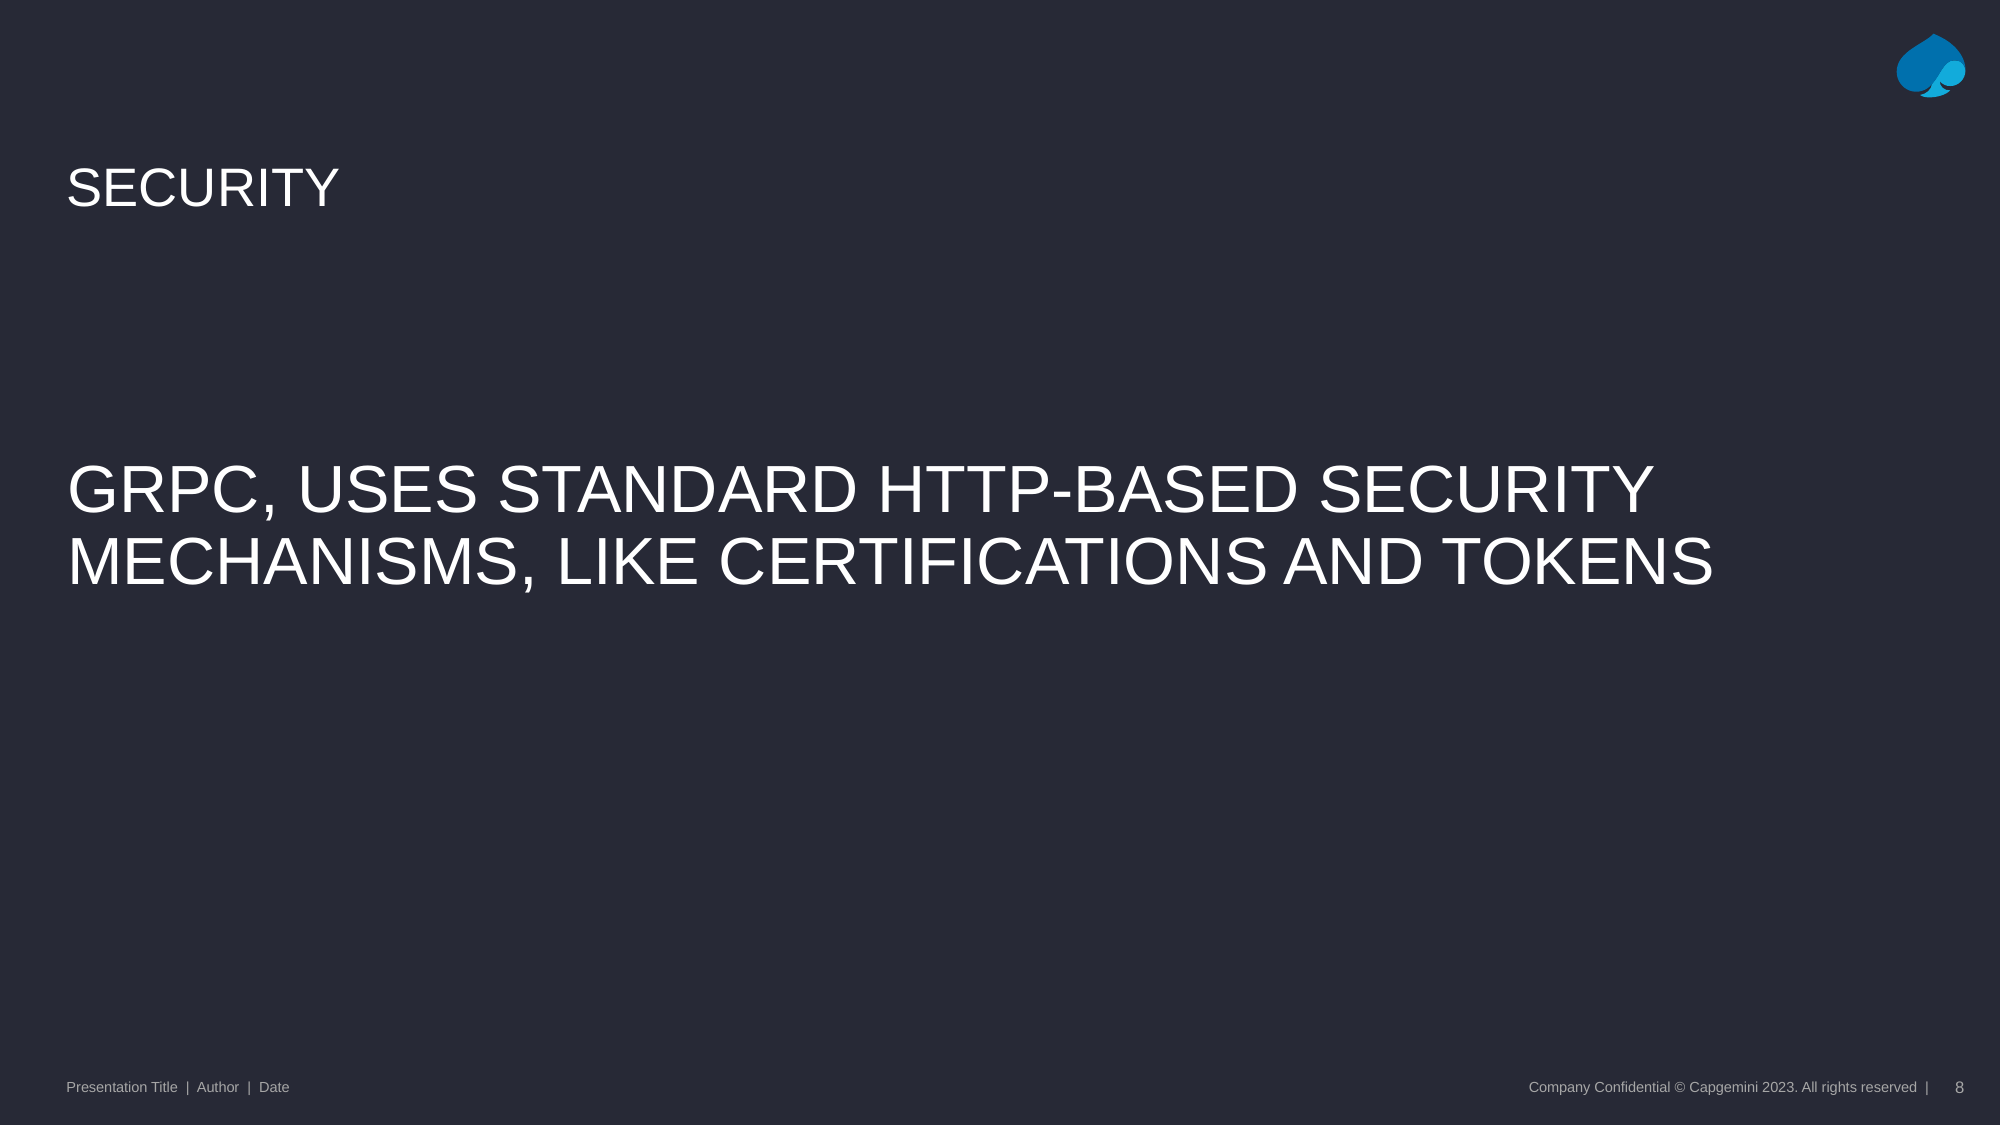

# Security

Grpc, uses standard http-based security mechanisms, like certifications and tokens